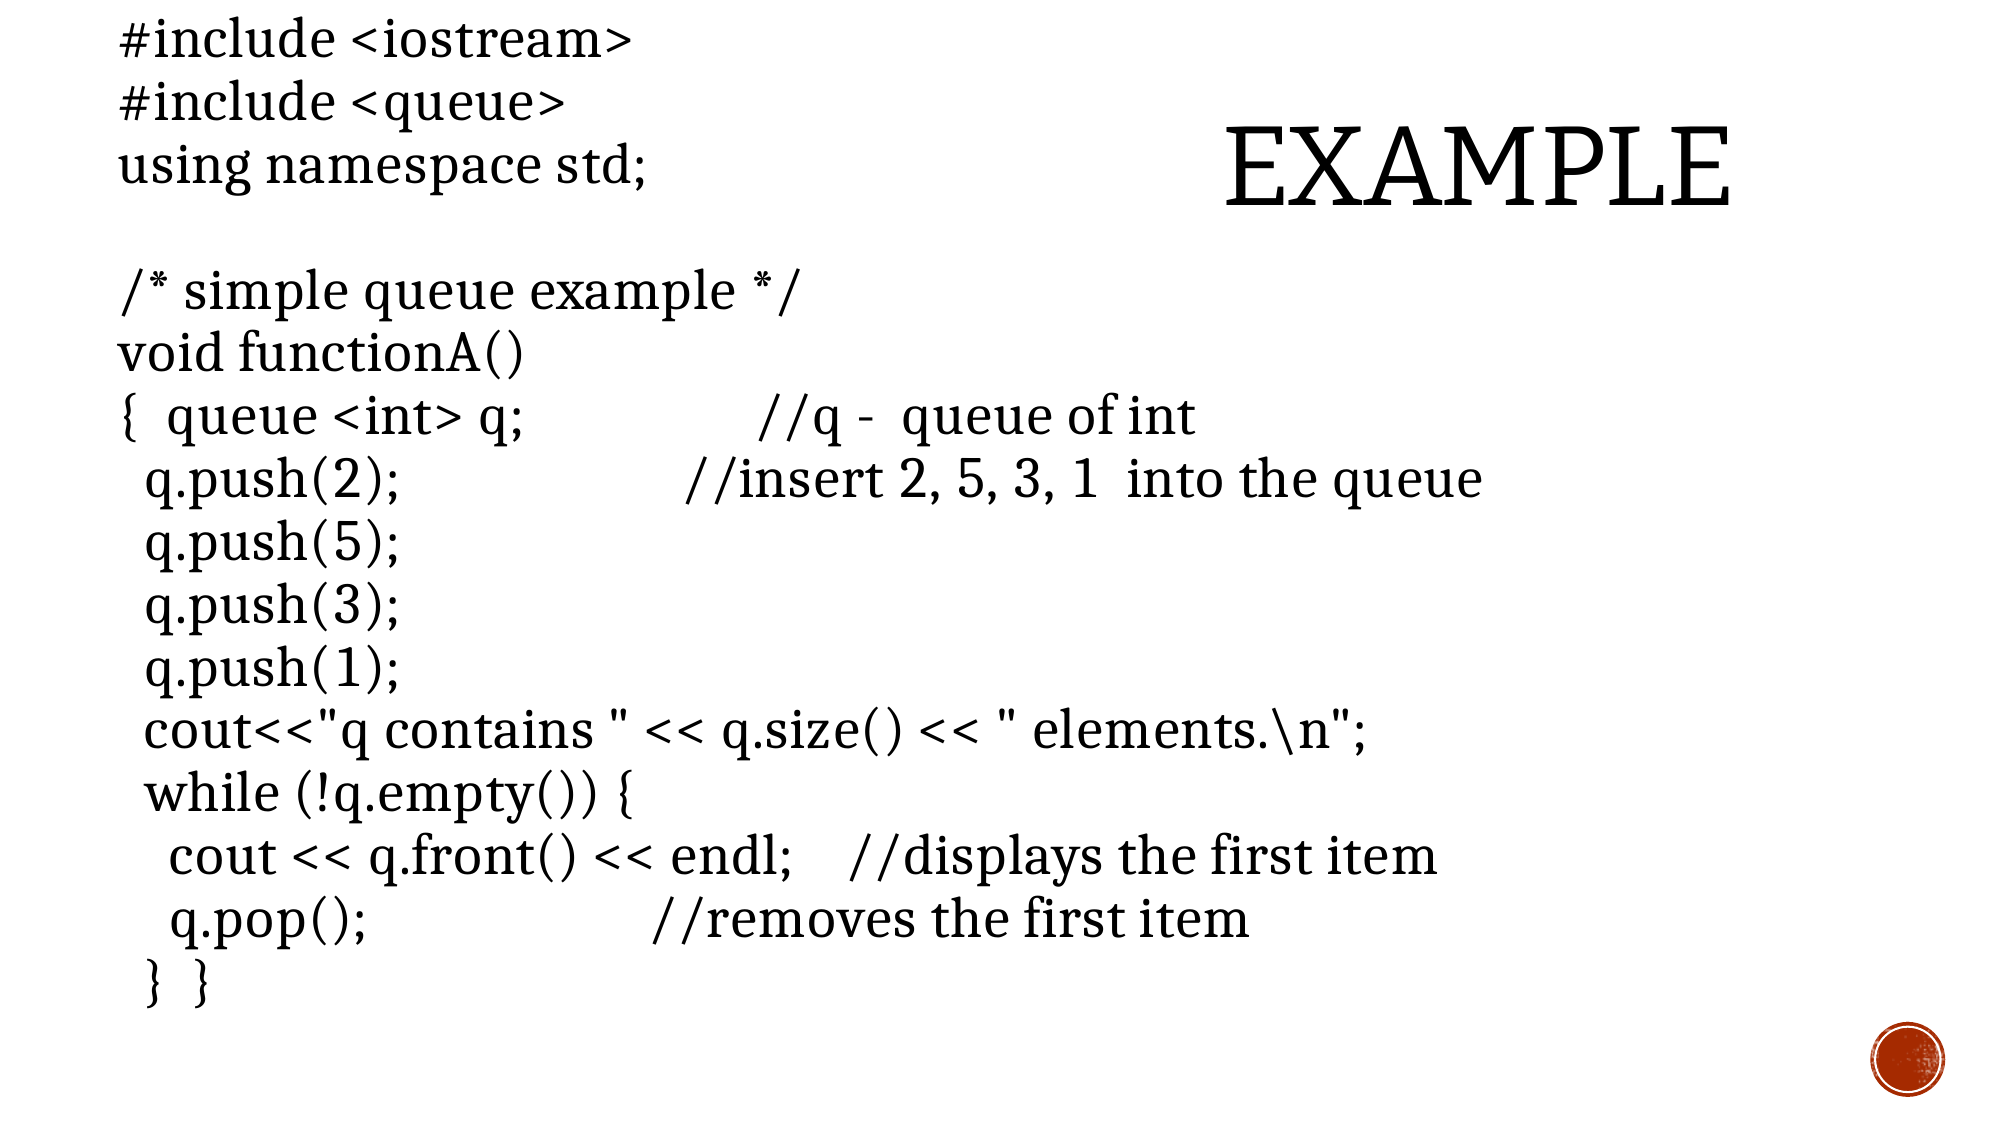

#include <iostream>
#include <queue>
using namespace std;

/* simple queue example */
void functionA()
{  queue <int> q;                  //q -  queue of int
  q.push(2);                      //insert 2, 5, 3, 1  into the queue
  q.push(5);
  q.push(3);
  q.push(1);
  cout<<"q contains " << q.size() << " elements.\n";
  while (!q.empty()) {
    cout << q.front() << endl;    //displays the first item
    q.pop();                      //removes the first item
  }  }

# Example